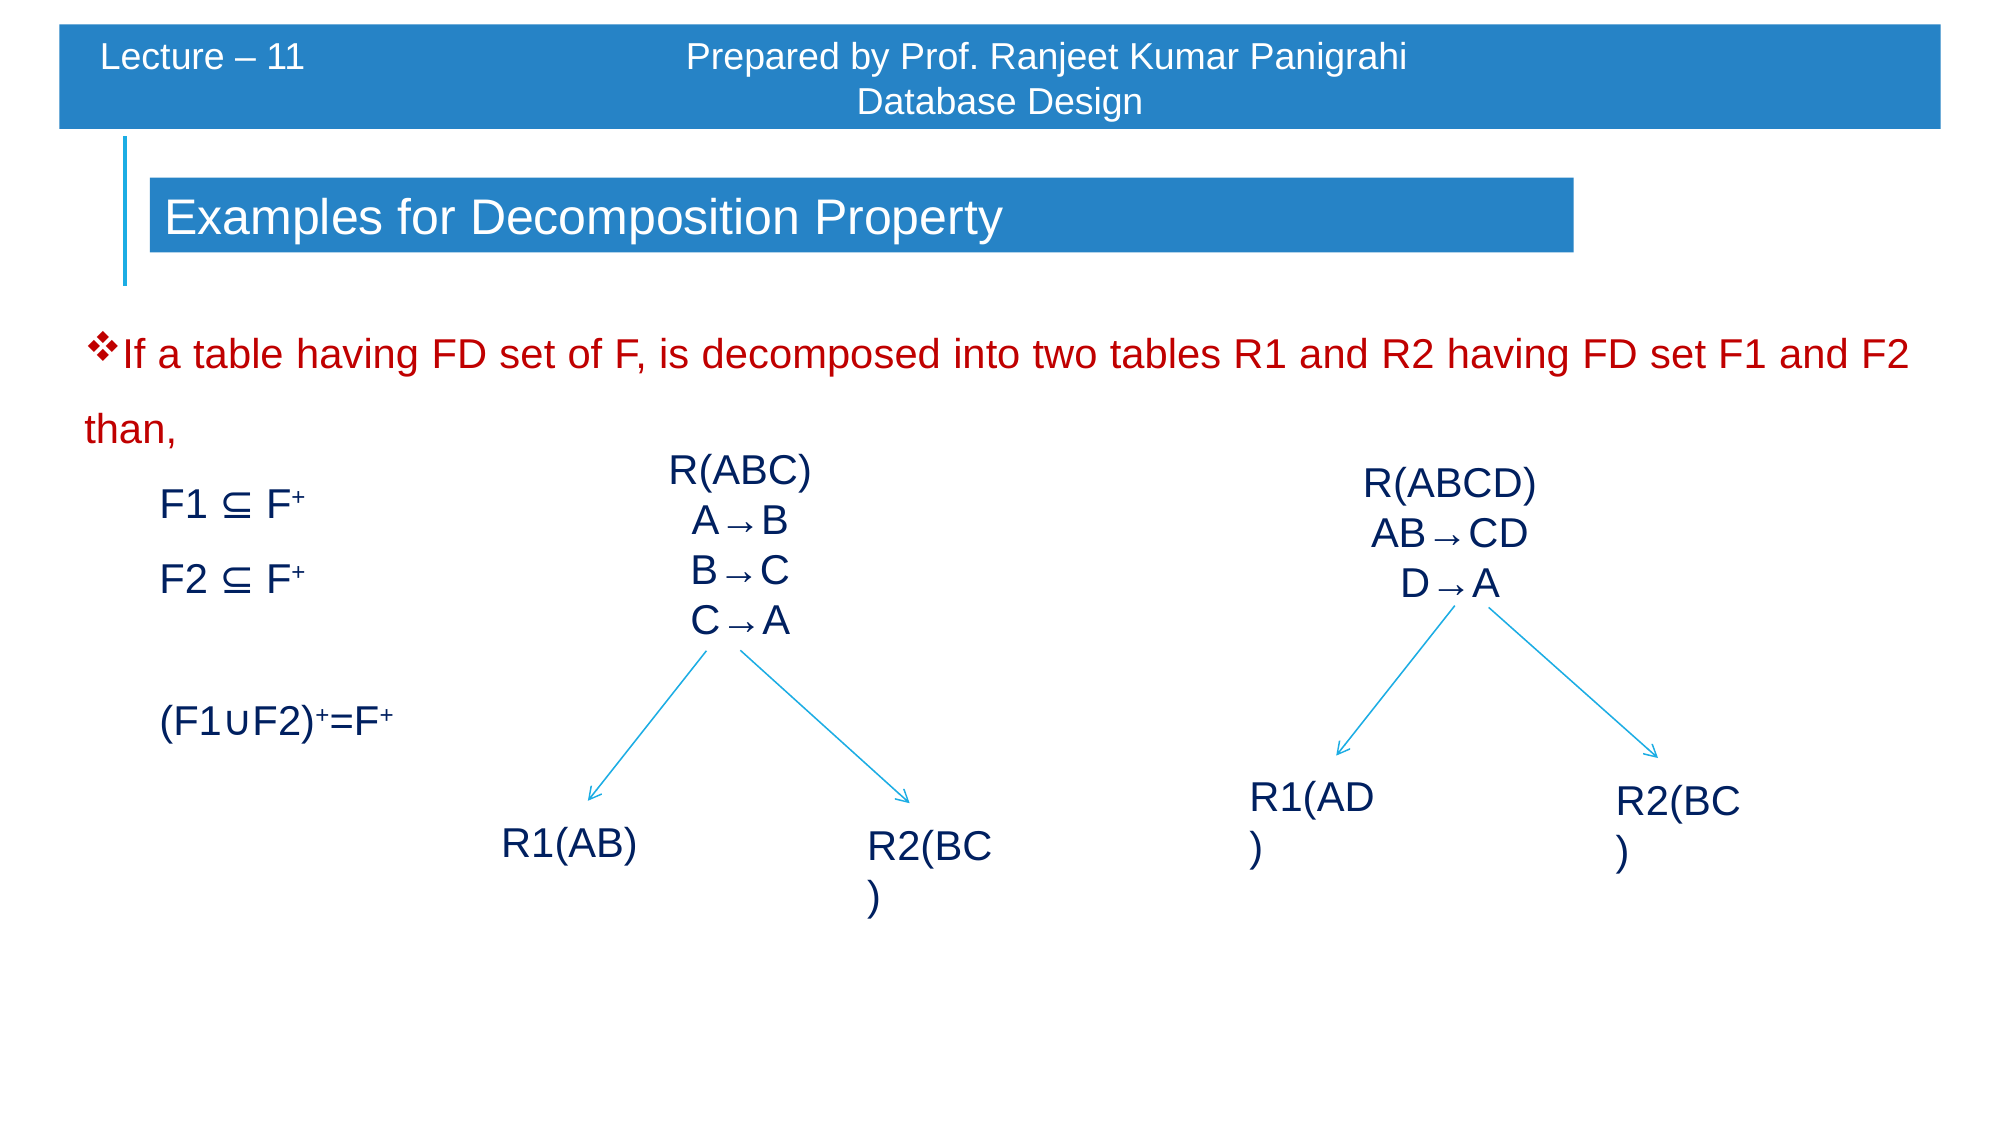

Lecture – 11 		             Prepared by Prof. Ranjeet Kumar Panigrahi				Database Design
Examples for Decomposition Property
If a table having FD set of F, is decomposed into two tables R1 and R2 having FD set F1 and F2 than,
F1 ⊆ F+
F2 ⊆ F+

(F1∪F2)+=F+

R(ABC)
A→B
B→C
C→A
R(ABCD)
AB→CD
D→A
R1(AD)
R2(BC)
R1(AB)
R2(BC)